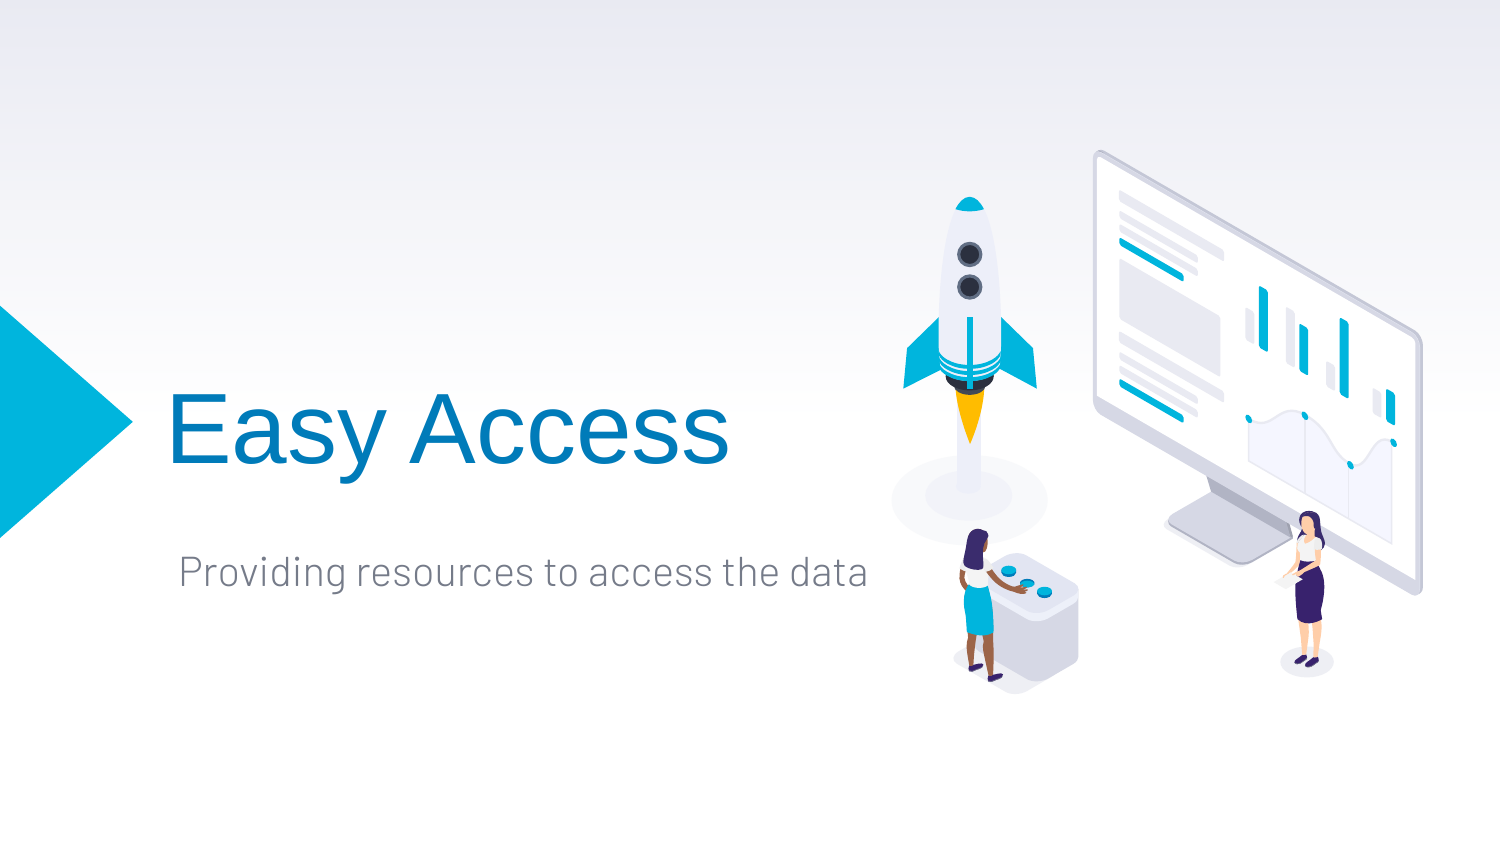

# Easy Access
Providing resources to access the data